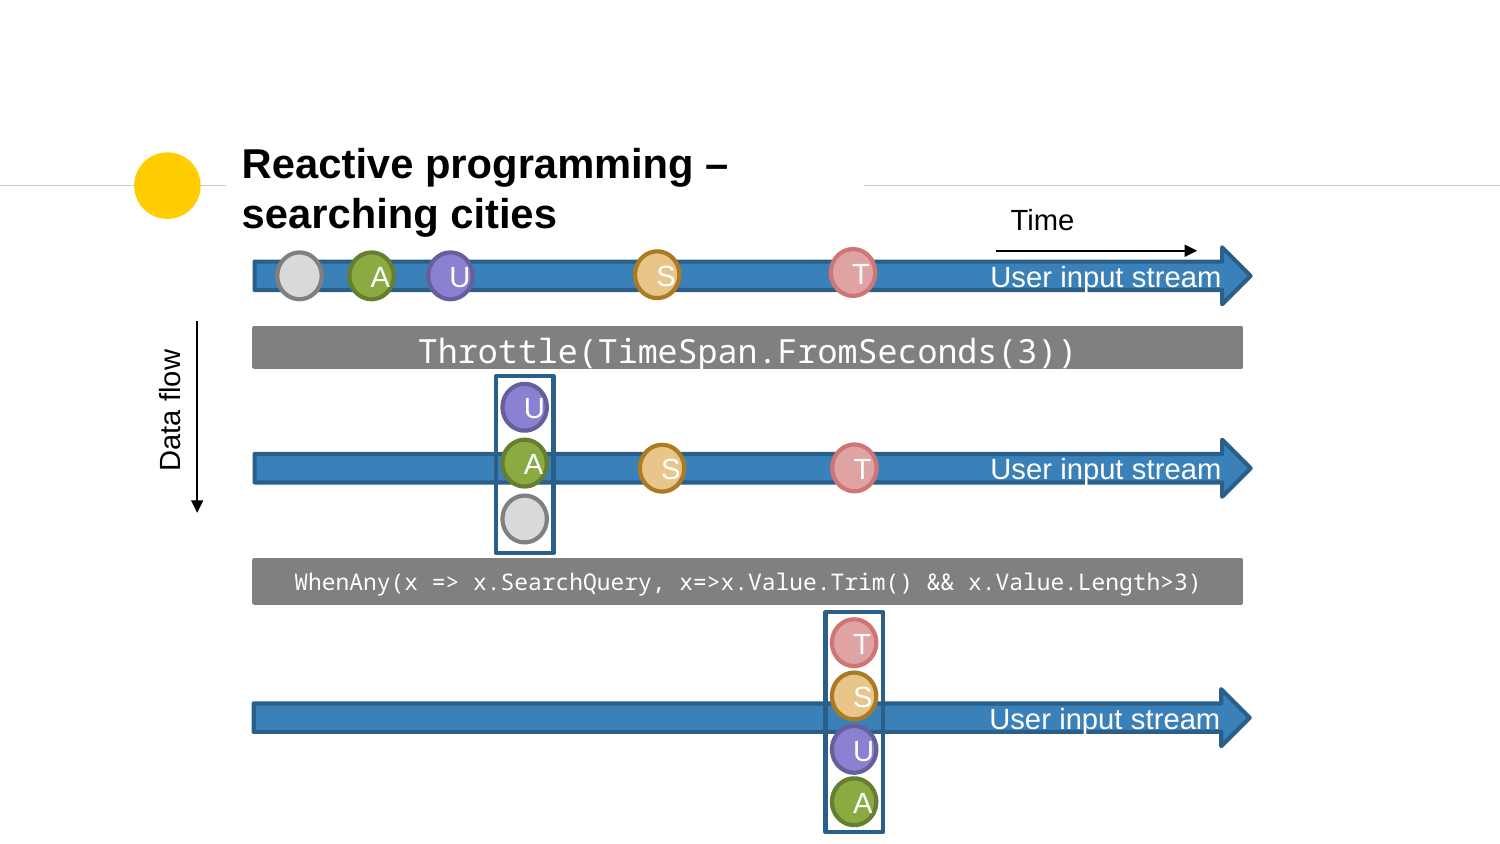

# Reactive programming – searching cities
Time
User input stream
T
S
A
U

Throttle(TimeSpan.FromSeconds(3))

Data flow
U
User input stream
A
T
S

WhenAny(x => x.SearchQuery, x=>x.Value.Trim() && x.Value.Length>3)

T
S
User input stream
U
A